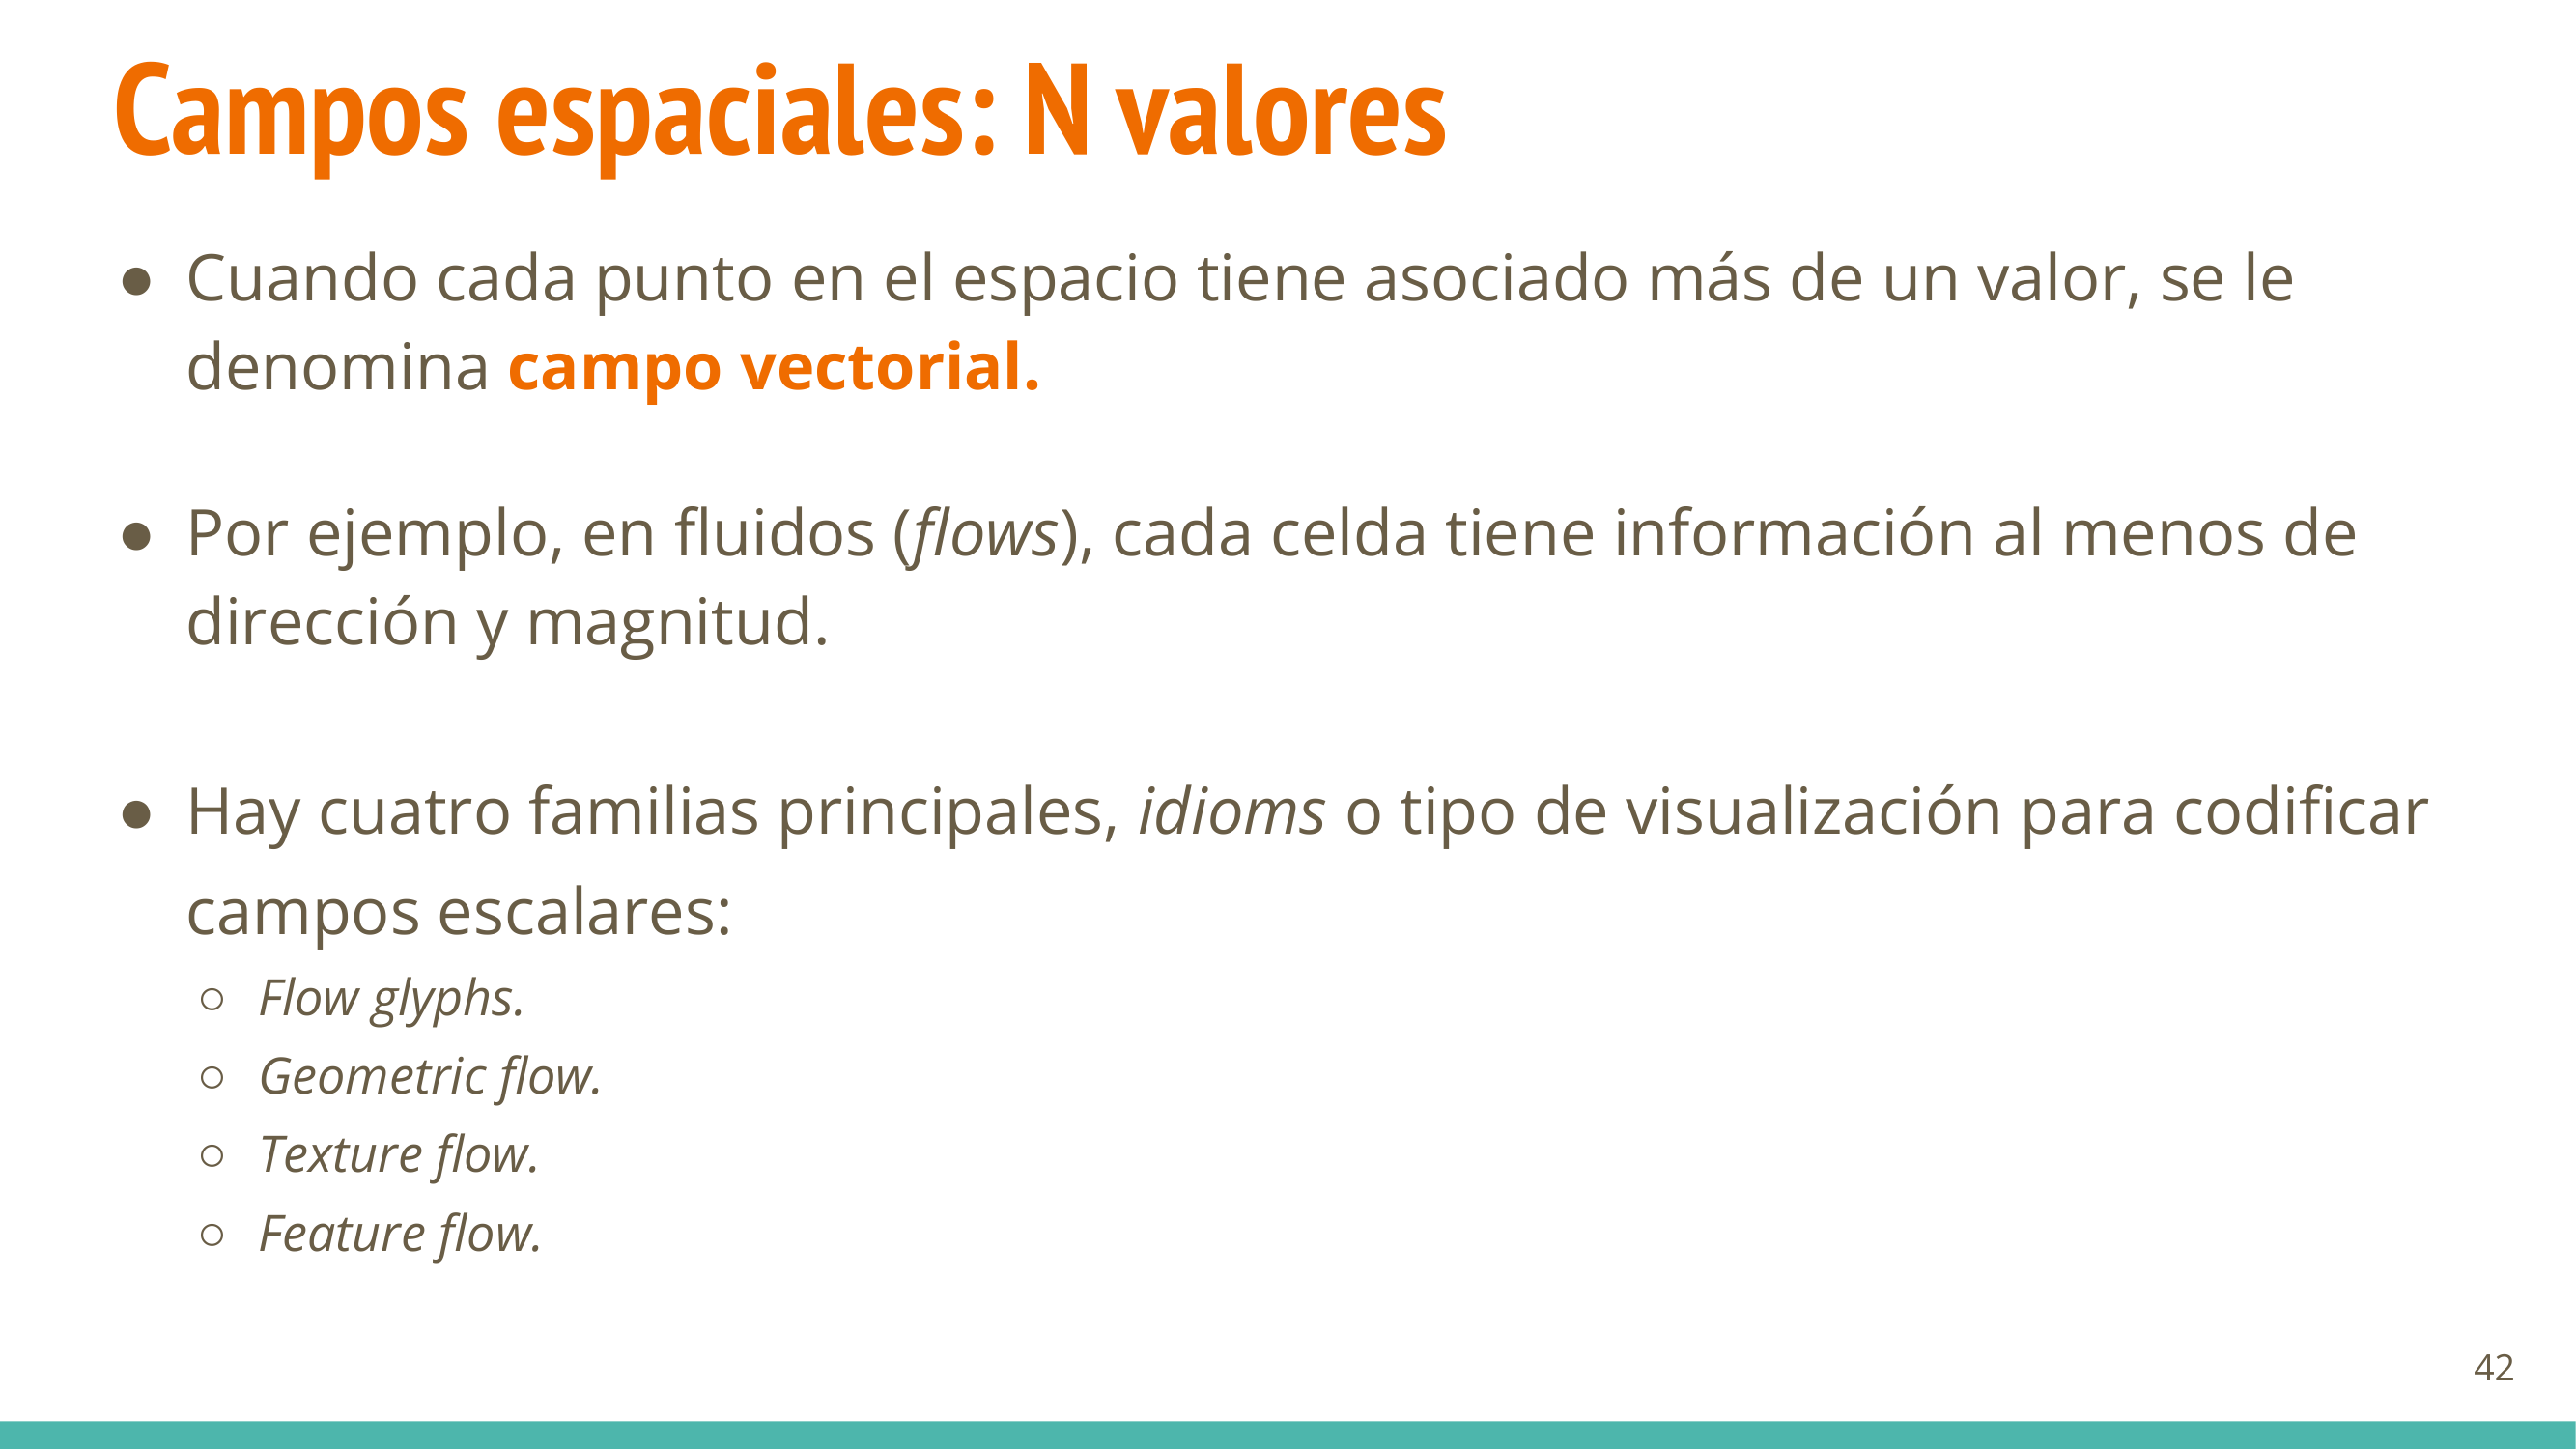

# Campos espaciales: N valores
Cuando cada punto en el espacio tiene asociado más de un valor, se le denomina campo vectorial.
Por ejemplo, en fluidos (flows), cada celda tiene información al menos de dirección y magnitud.
Hay cuatro familias principales, idioms o tipo de visualización para codificar campos escalares:
Flow glyphs.
Geometric flow.
Texture flow.
Feature flow.
42